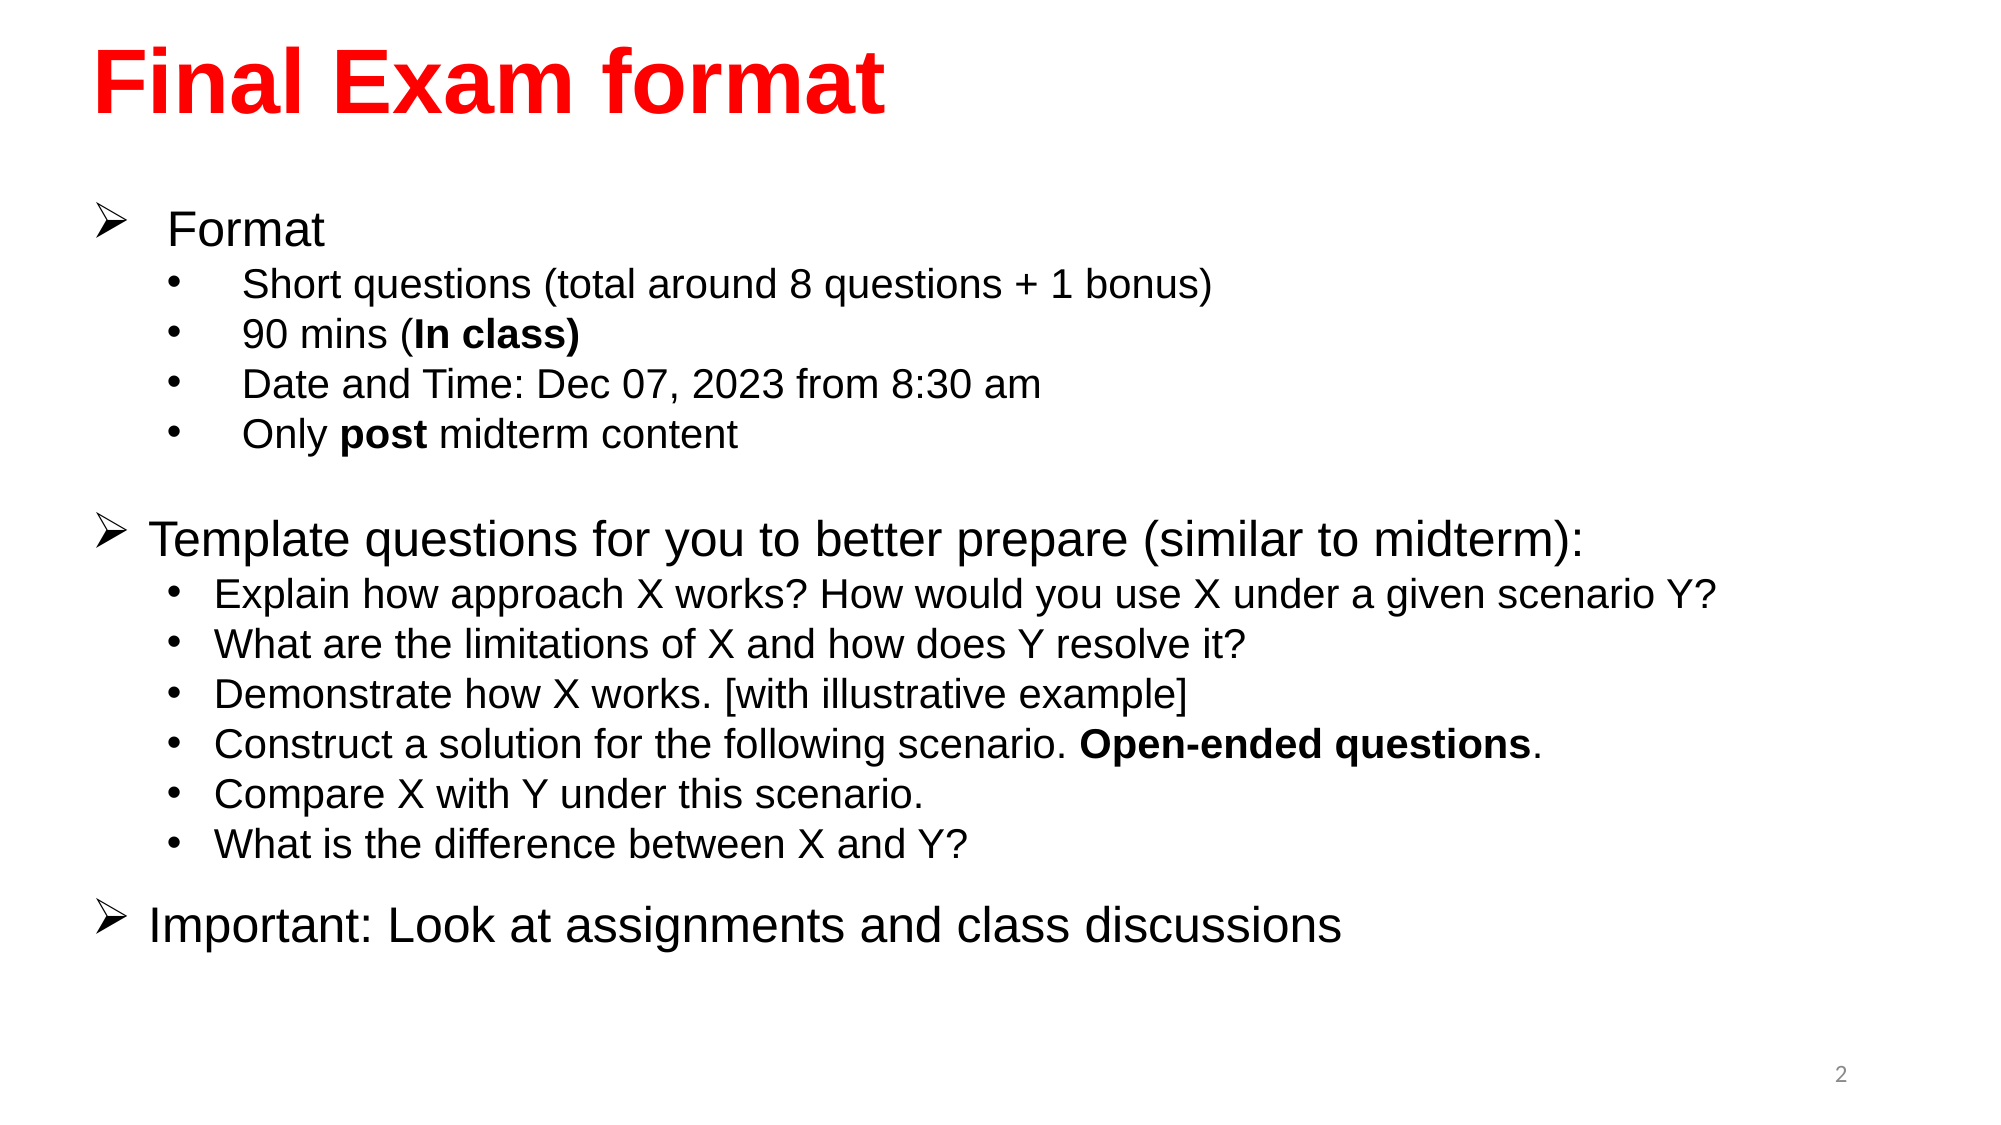

# Final Exam format
Format
Short questions (total around 8 questions + 1 bonus)
90 mins (In class)
Date and Time: Dec 07, 2023 from 8:30 am
Only post midterm content

Template questions for you to better prepare (similar to midterm):
Explain how approach X works? How would you use X under a given scenario Y?
What are the limitations of X and how does Y resolve it?
Demonstrate how X works. [with illustrative example]
Construct a solution for the following scenario. Open-ended questions.
Compare X with Y under this scenario.
What is the difference between X and Y?

Important: Look at assignments and class discussions
2